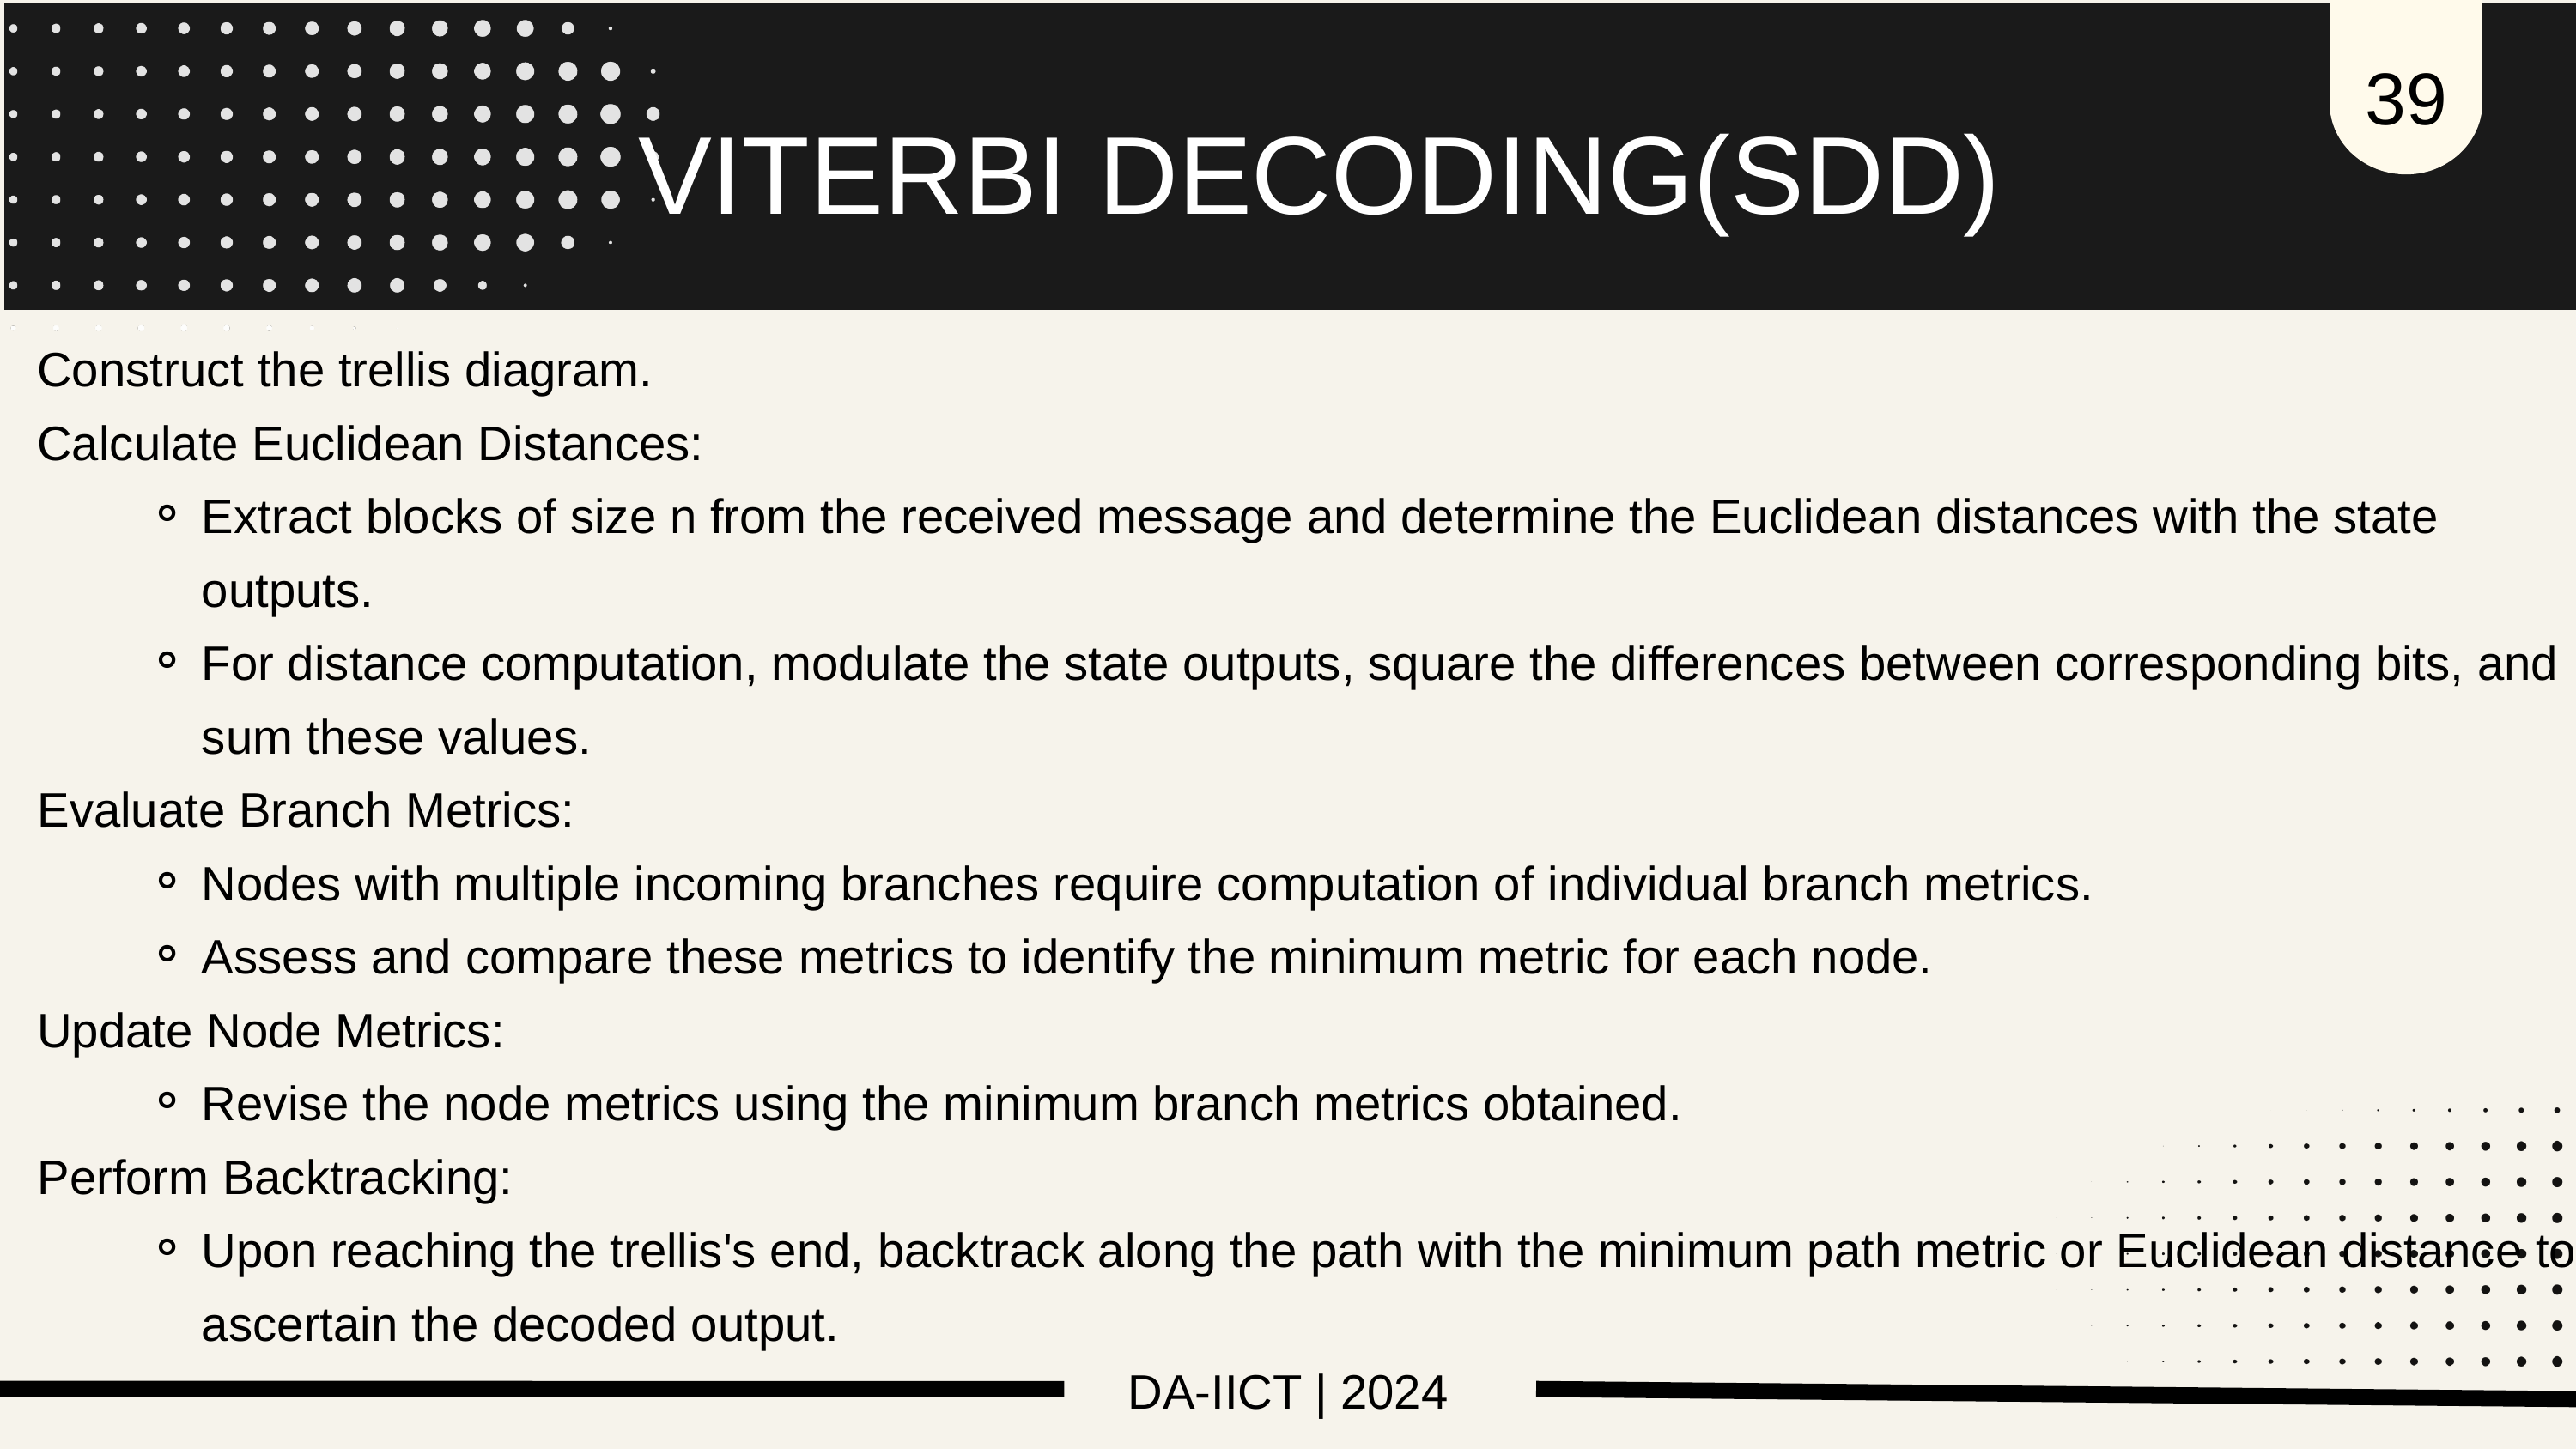

39

VITERBI DECODING(SDD)

Construct the trellis diagram.
Calculate Euclidean Distances:
Extract blocks of size n from the received message and determine the Euclidean distances with the state outputs.
For distance computation, modulate the state outputs, square the differences between corresponding bits, and sum these values.
Evaluate Branch Metrics:
Nodes with multiple incoming branches require computation of individual branch metrics.
Assess and compare these metrics to identify the minimum metric for each node.
Update Node Metrics:
Revise the node metrics using the minimum branch metrics obtained.
Perform Backtracking:
Upon reaching the trellis's end, backtrack along the path with the minimum path metric or Euclidean distance to ascertain the decoded output.

DA-IICT | 2024